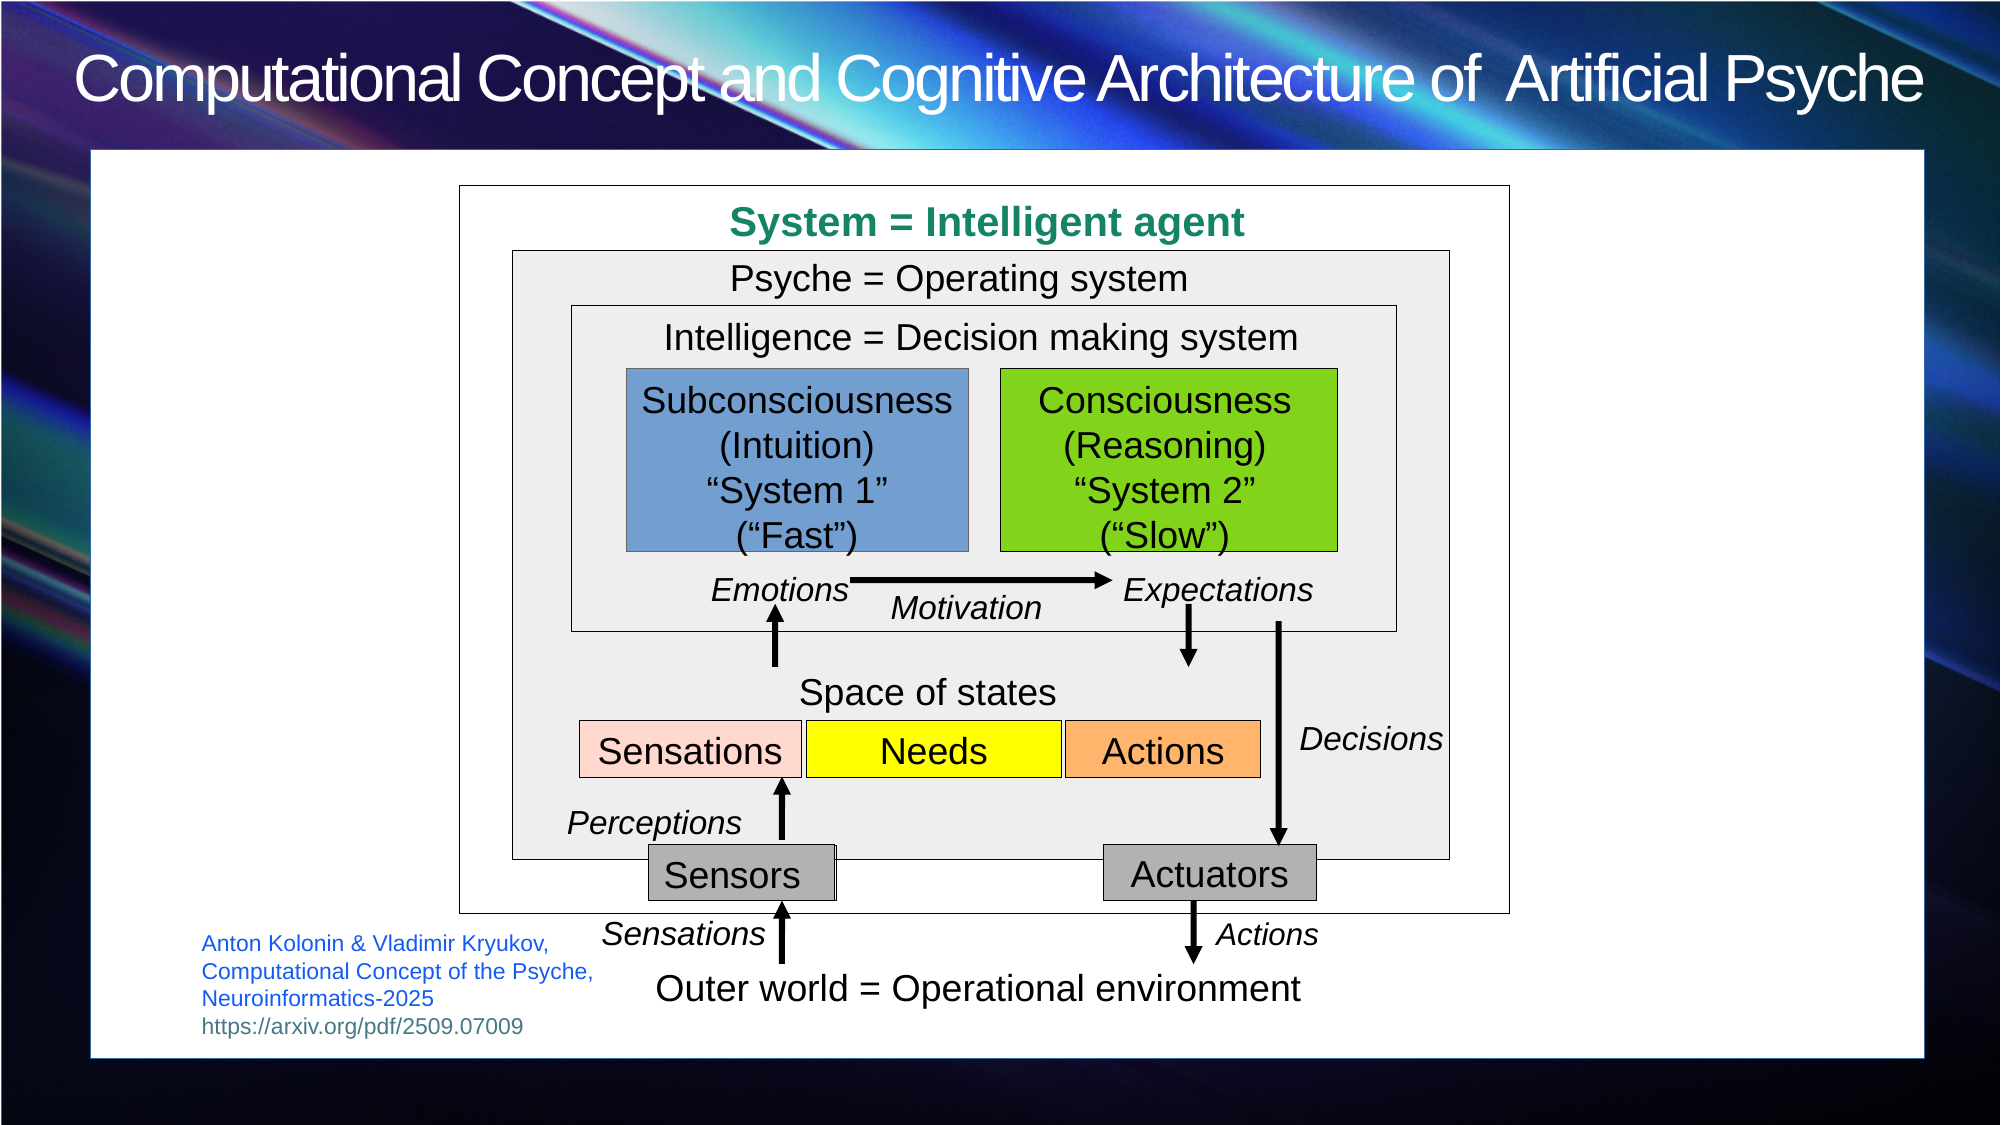

Computational Concept and Cognitive Architecture of  Artificial Psyche

System = Intelligent agent
Psyche = Operating system

Intelligence = Decision making system

Subconsciousness
(Intuition)
“System 1”
(“Fast”)

Consciousness
(Reasoning)
“System 2”
(“Slow”)
Emotions
Expectations
Motivation

Space of states
Decisions
Sensations
Needs
Actions

Perceptions
Sensors
Actuators

Sensations
Actions
Anton Kolonin & Vladimir Kryukov,
Computational Concept of the Psyche,
Neuroinformatics-2025
https://arxiv.org/pdf/2509.07009
Outer world = Operational environment